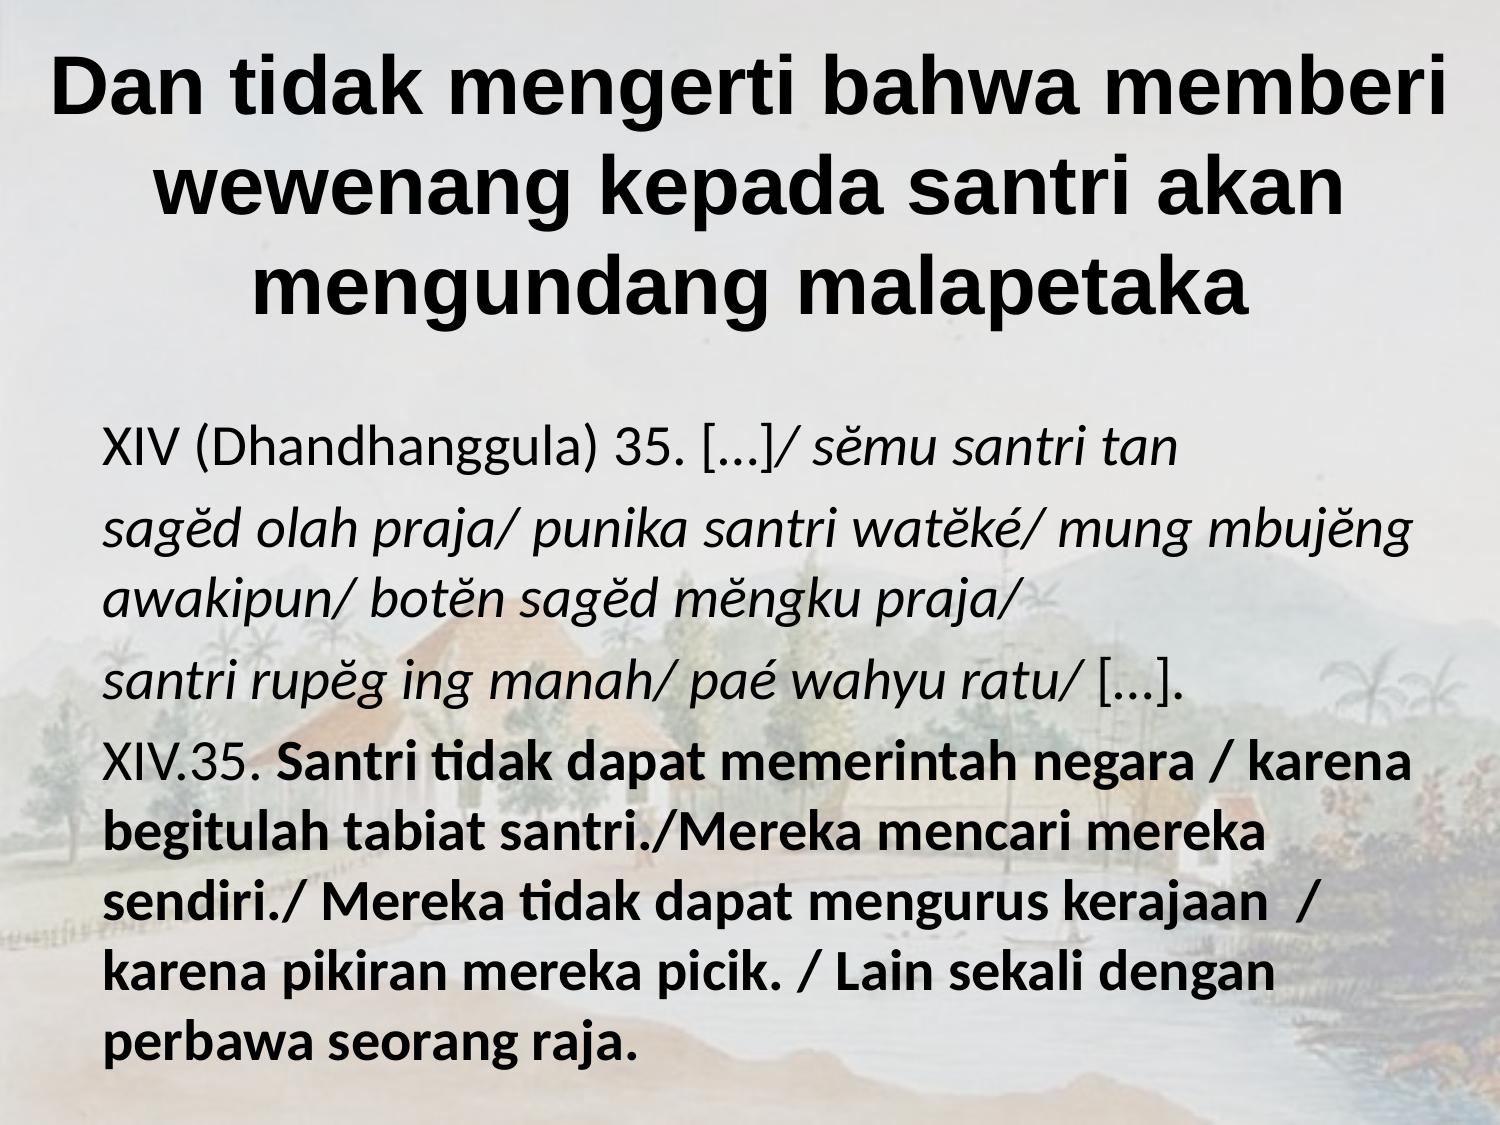

# Dan tidak mengerti bahwa memberi wewenang kepada santri akan mengundang malapetaka
XIV (Dhandhanggula) 35. […]/ sĕmu santri tan
sagĕd olah praja/ punika santri watĕké/ mung mbujĕng awakipun/ botĕn sagĕd mĕngku praja/
santri rupĕg ing manah/ paé wahyu ratu/ […].
XIV.35. Santri tidak dapat memerintah negara / karena begitulah tabiat santri./Mereka mencari mereka sendiri./ Mereka tidak dapat mengurus kerajaan  / karena pikiran mereka picik. / Lain sekali dengan perbawa seorang raja.